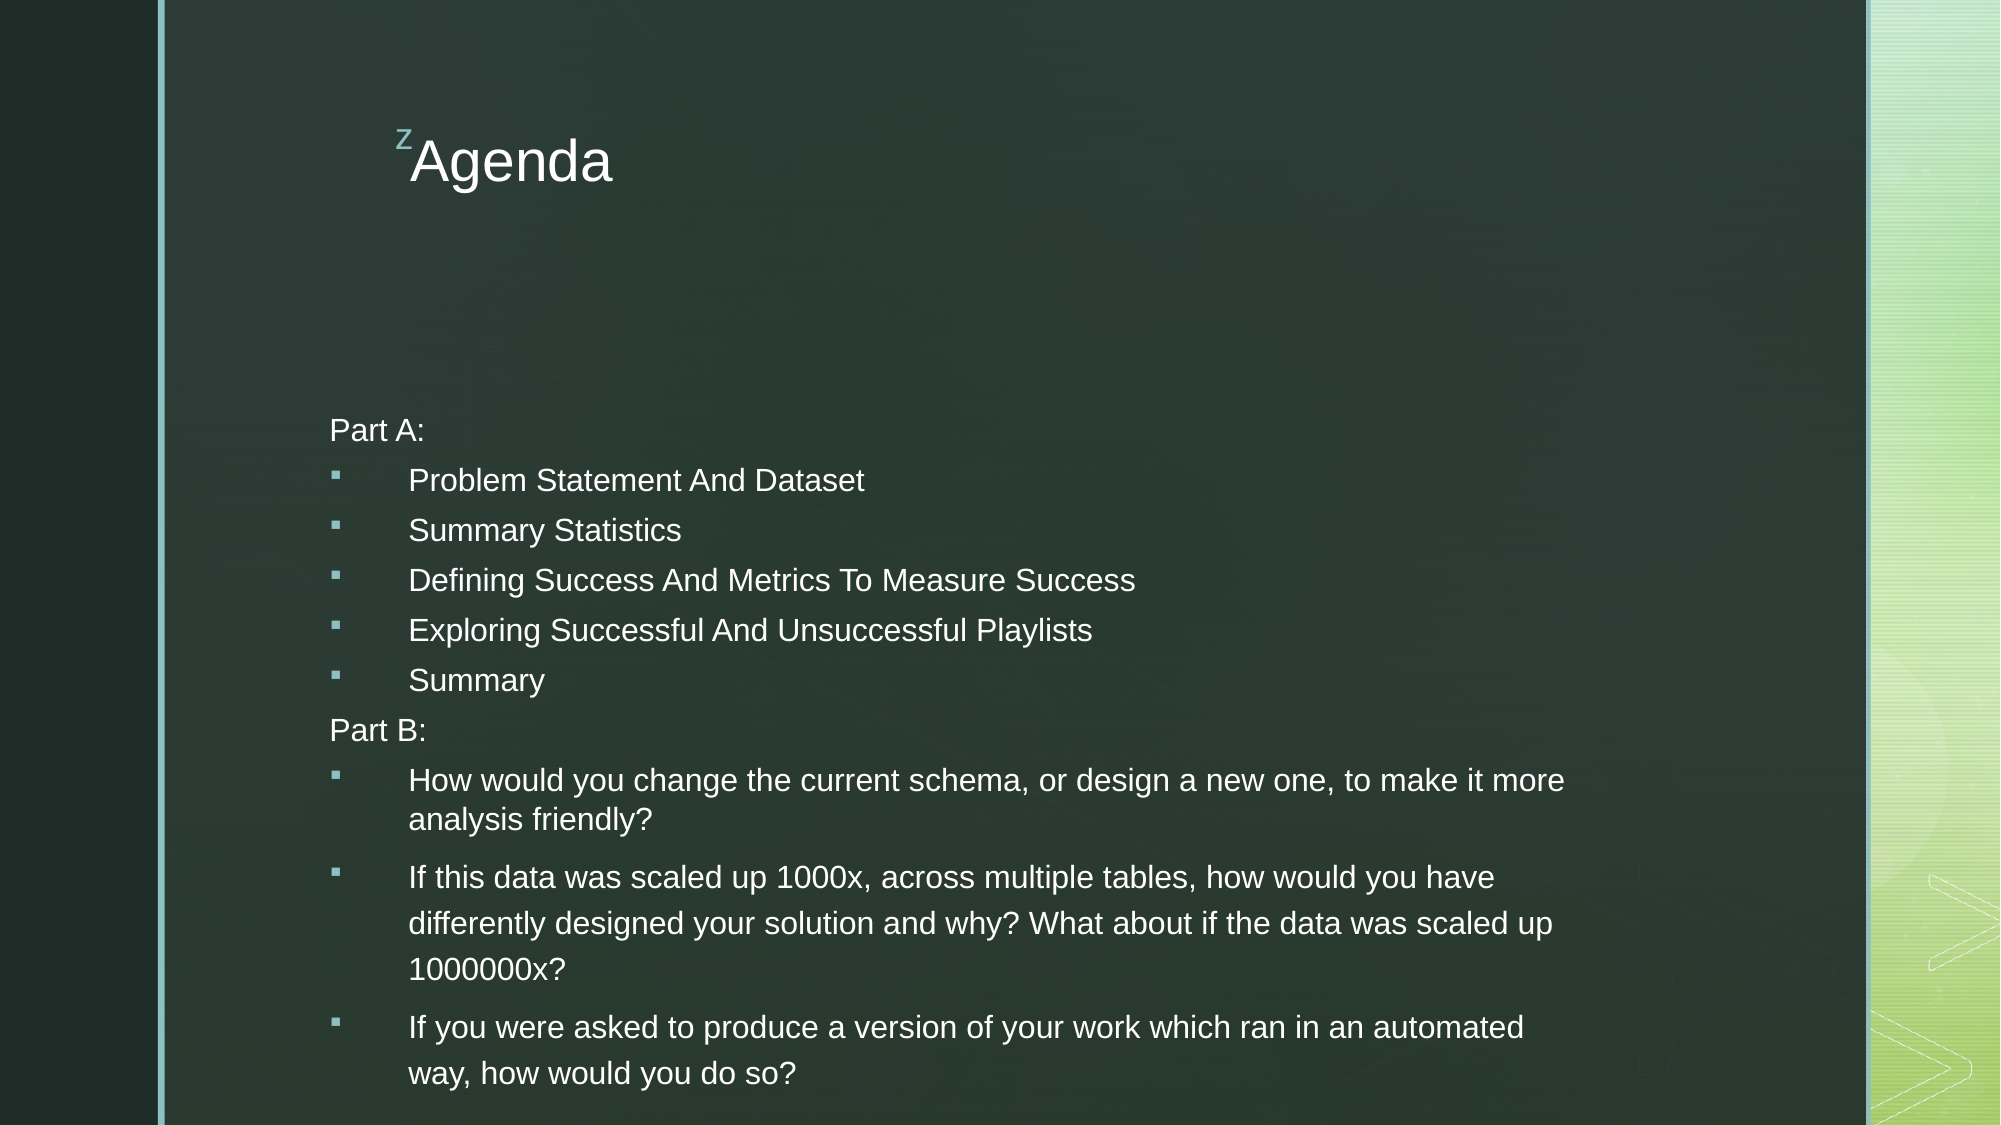

# Agenda
Part A:
Problem Statement And Dataset
Summary Statistics
Defining Success And Metrics To Measure Success
Exploring Successful And Unsuccessful Playlists
Summary
Part B:
How would you change the current schema, or design a new one, to make it more analysis friendly?
If this data was scaled up 1000x, across multiple tables, how would you have differently designed your solution and why? What about if the data was scaled up 1000000x?
If you were asked to produce a version of your work which ran in an automated way, how would you do so?